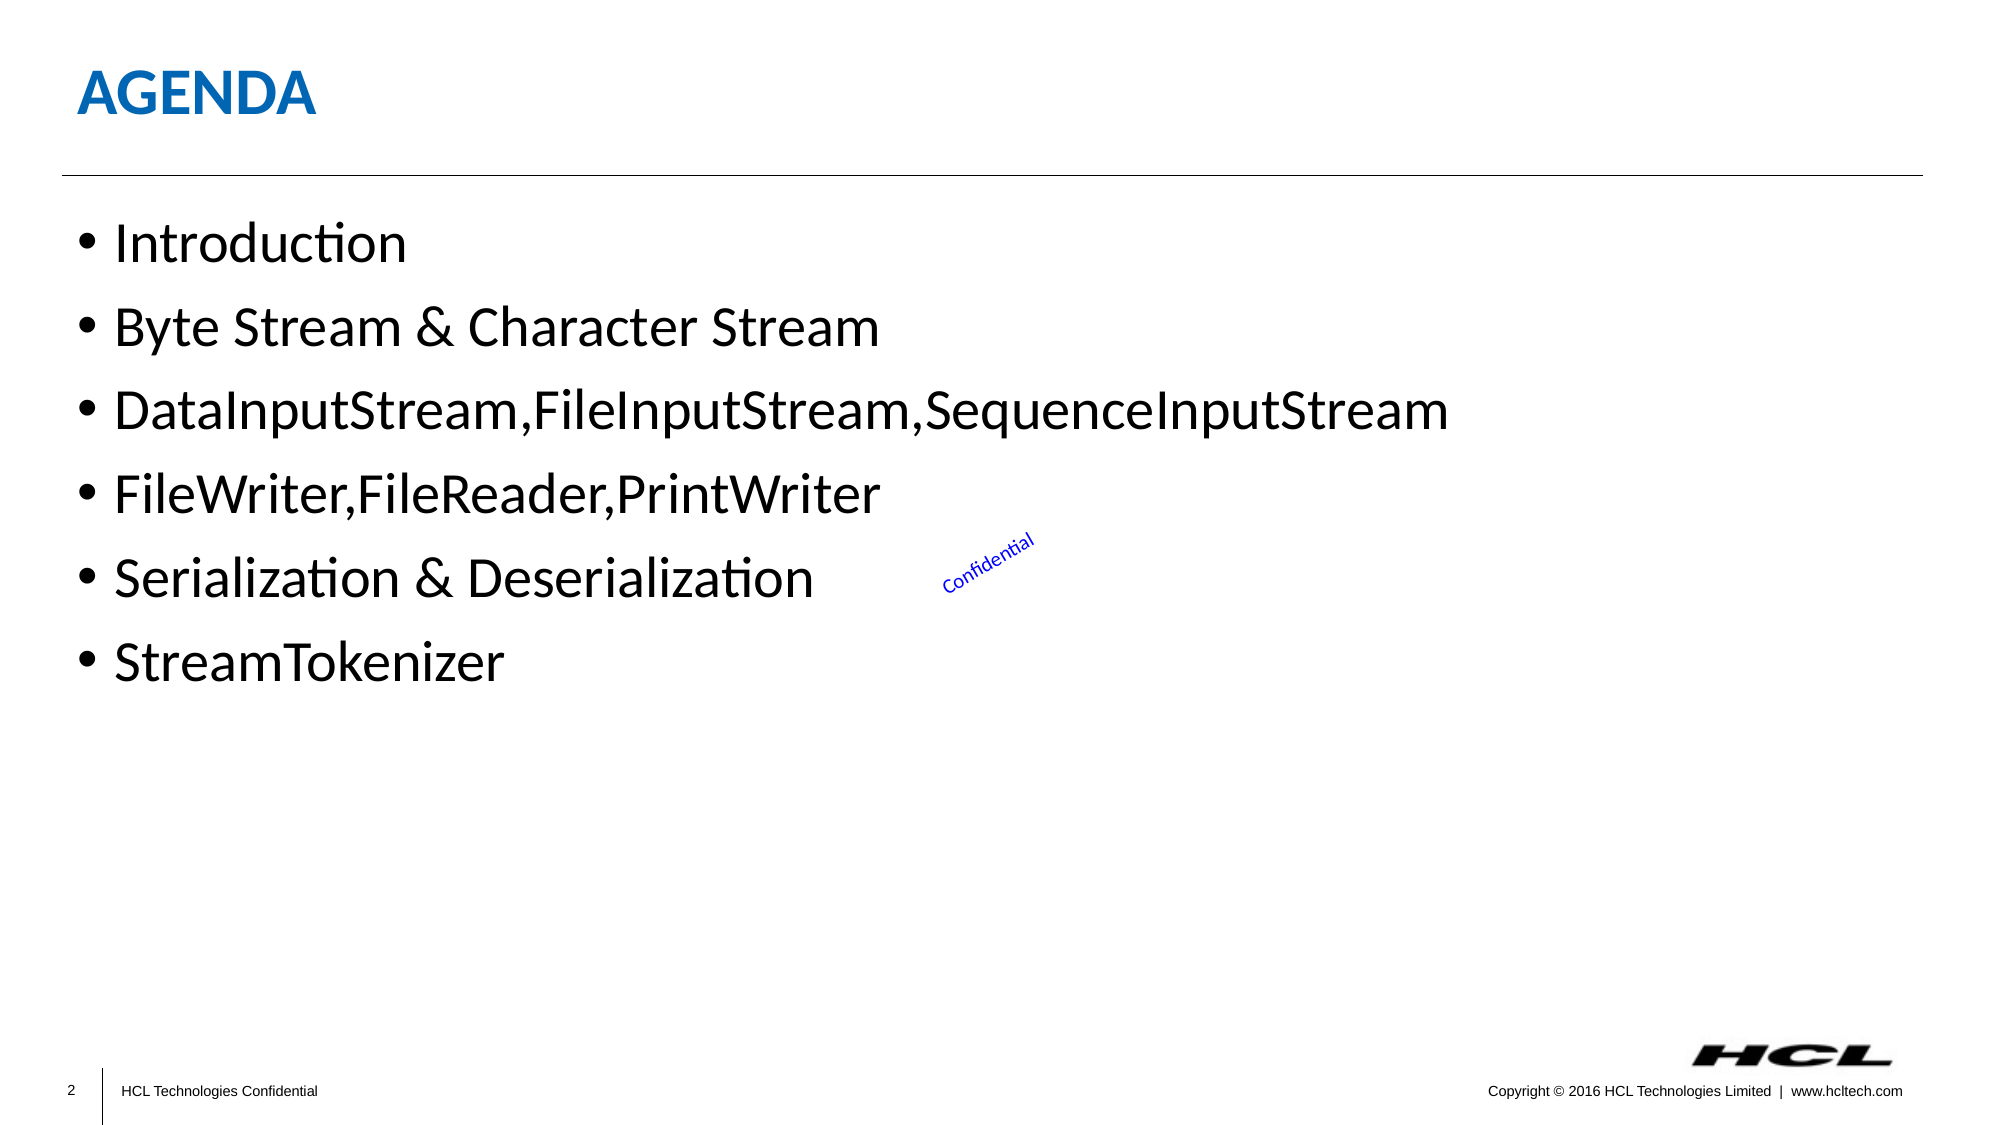

# Agenda
Introduction
Byte Stream & Character Stream
DataInputStream,FileInputStream,SequenceInputStream
FileWriter,FileReader,PrintWriter
Serialization & Deserialization
StreamTokenizer